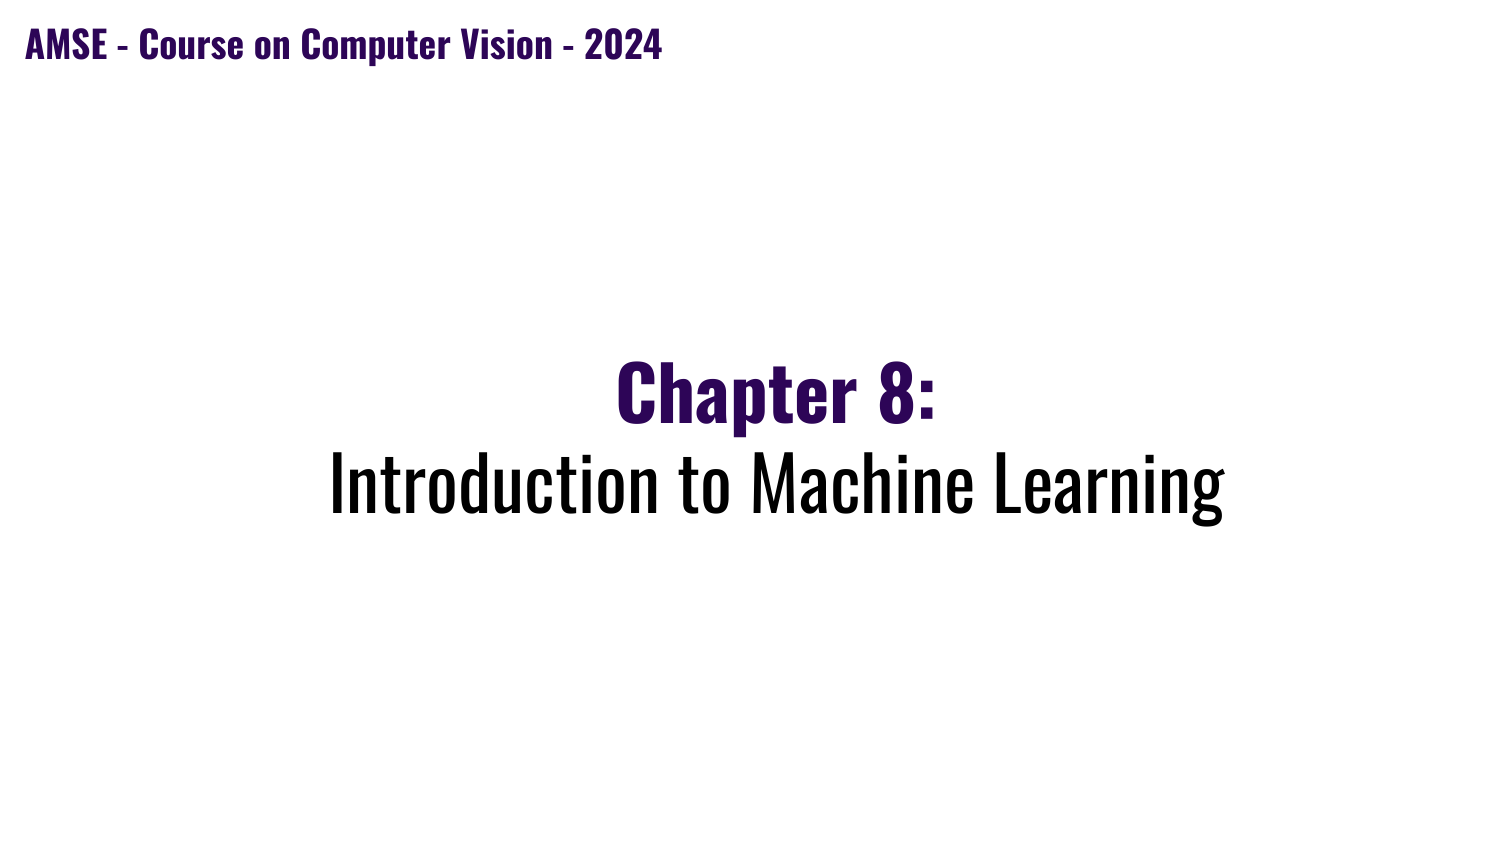

AMSE - Course on Computer Vision - 2024
# Chapter 8: Introduction to Machine Learning